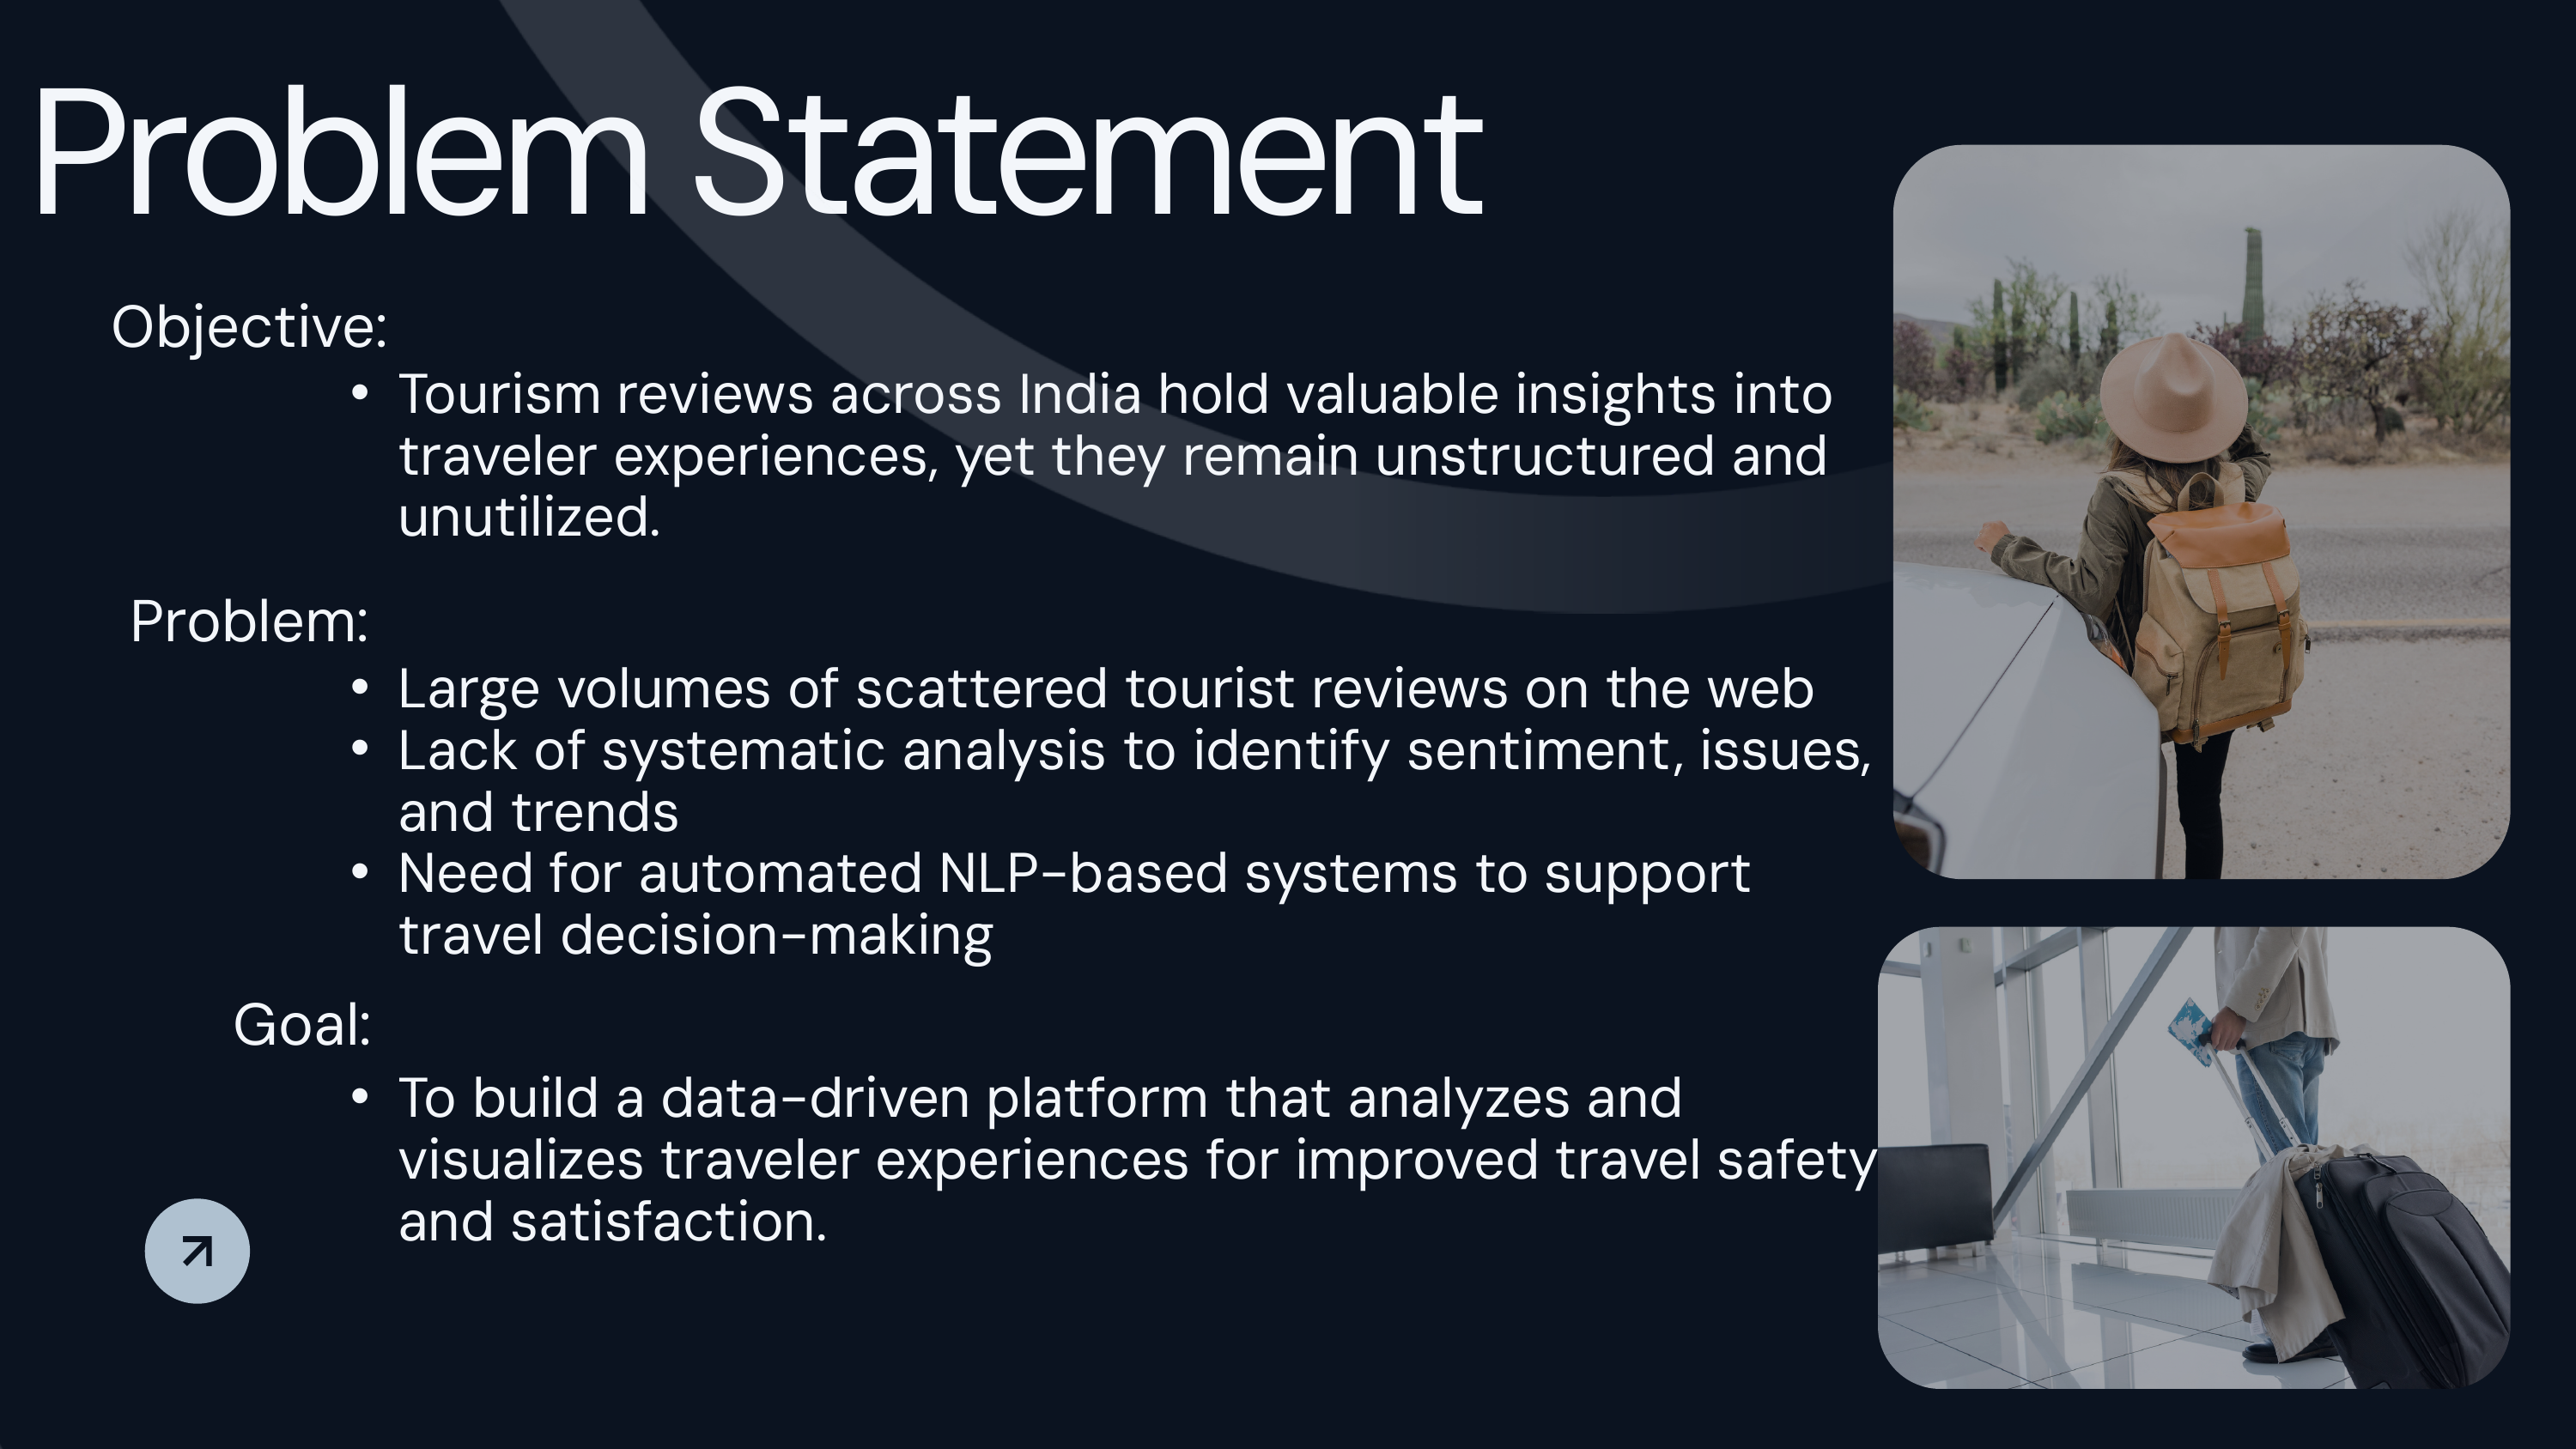

Problem Statement

Objective:
Tourism reviews across India hold valuable insights into traveler experiences, yet they remain unstructured and unutilized.
Problem:
Large volumes of scattered tourist reviews on the web
Lack of systematic analysis to identify sentiment, issues, and trends
Need for automated NLP-based systems to support travel decision-making

Goal:
To build a data-driven platform that analyzes and visualizes traveler experiences for improved travel safety and satisfaction.